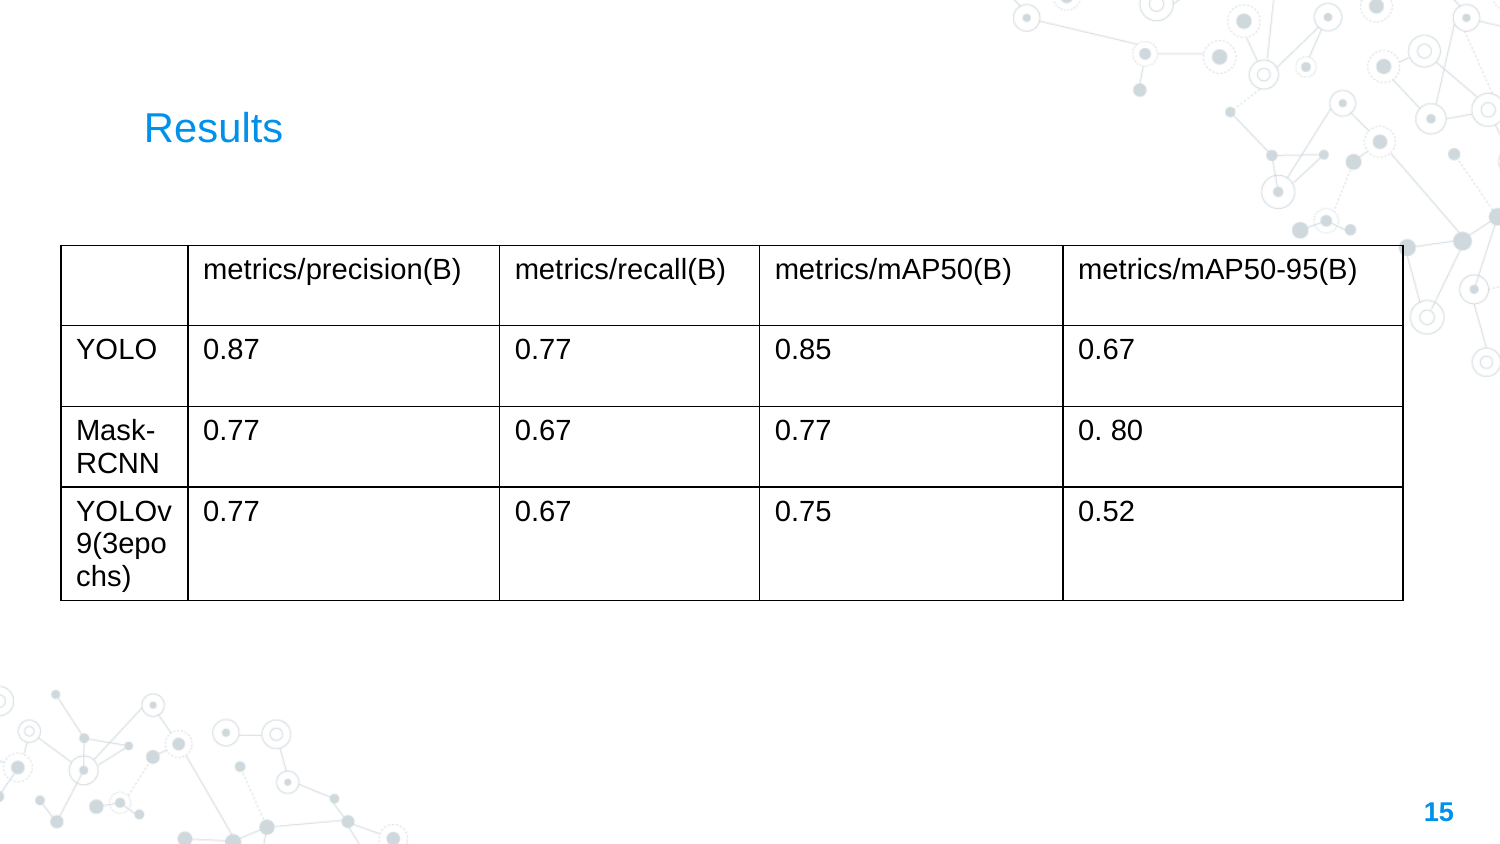

# Results
|  | metrics/precision(B) | metrics/recall(B) | metrics/mAP50(B) | metrics/mAP50-95(B) |
| --- | --- | --- | --- | --- |
| YOLO | 0.87 | 0.77 | 0.85 | 0.67 |
| Mask-RCNN | 0.77 | 0.67 | 0.77 | 0. 80 |
| YOLOv9(3epochs) | 0.77 | 0.67 | 0.75 | 0.52 |
15